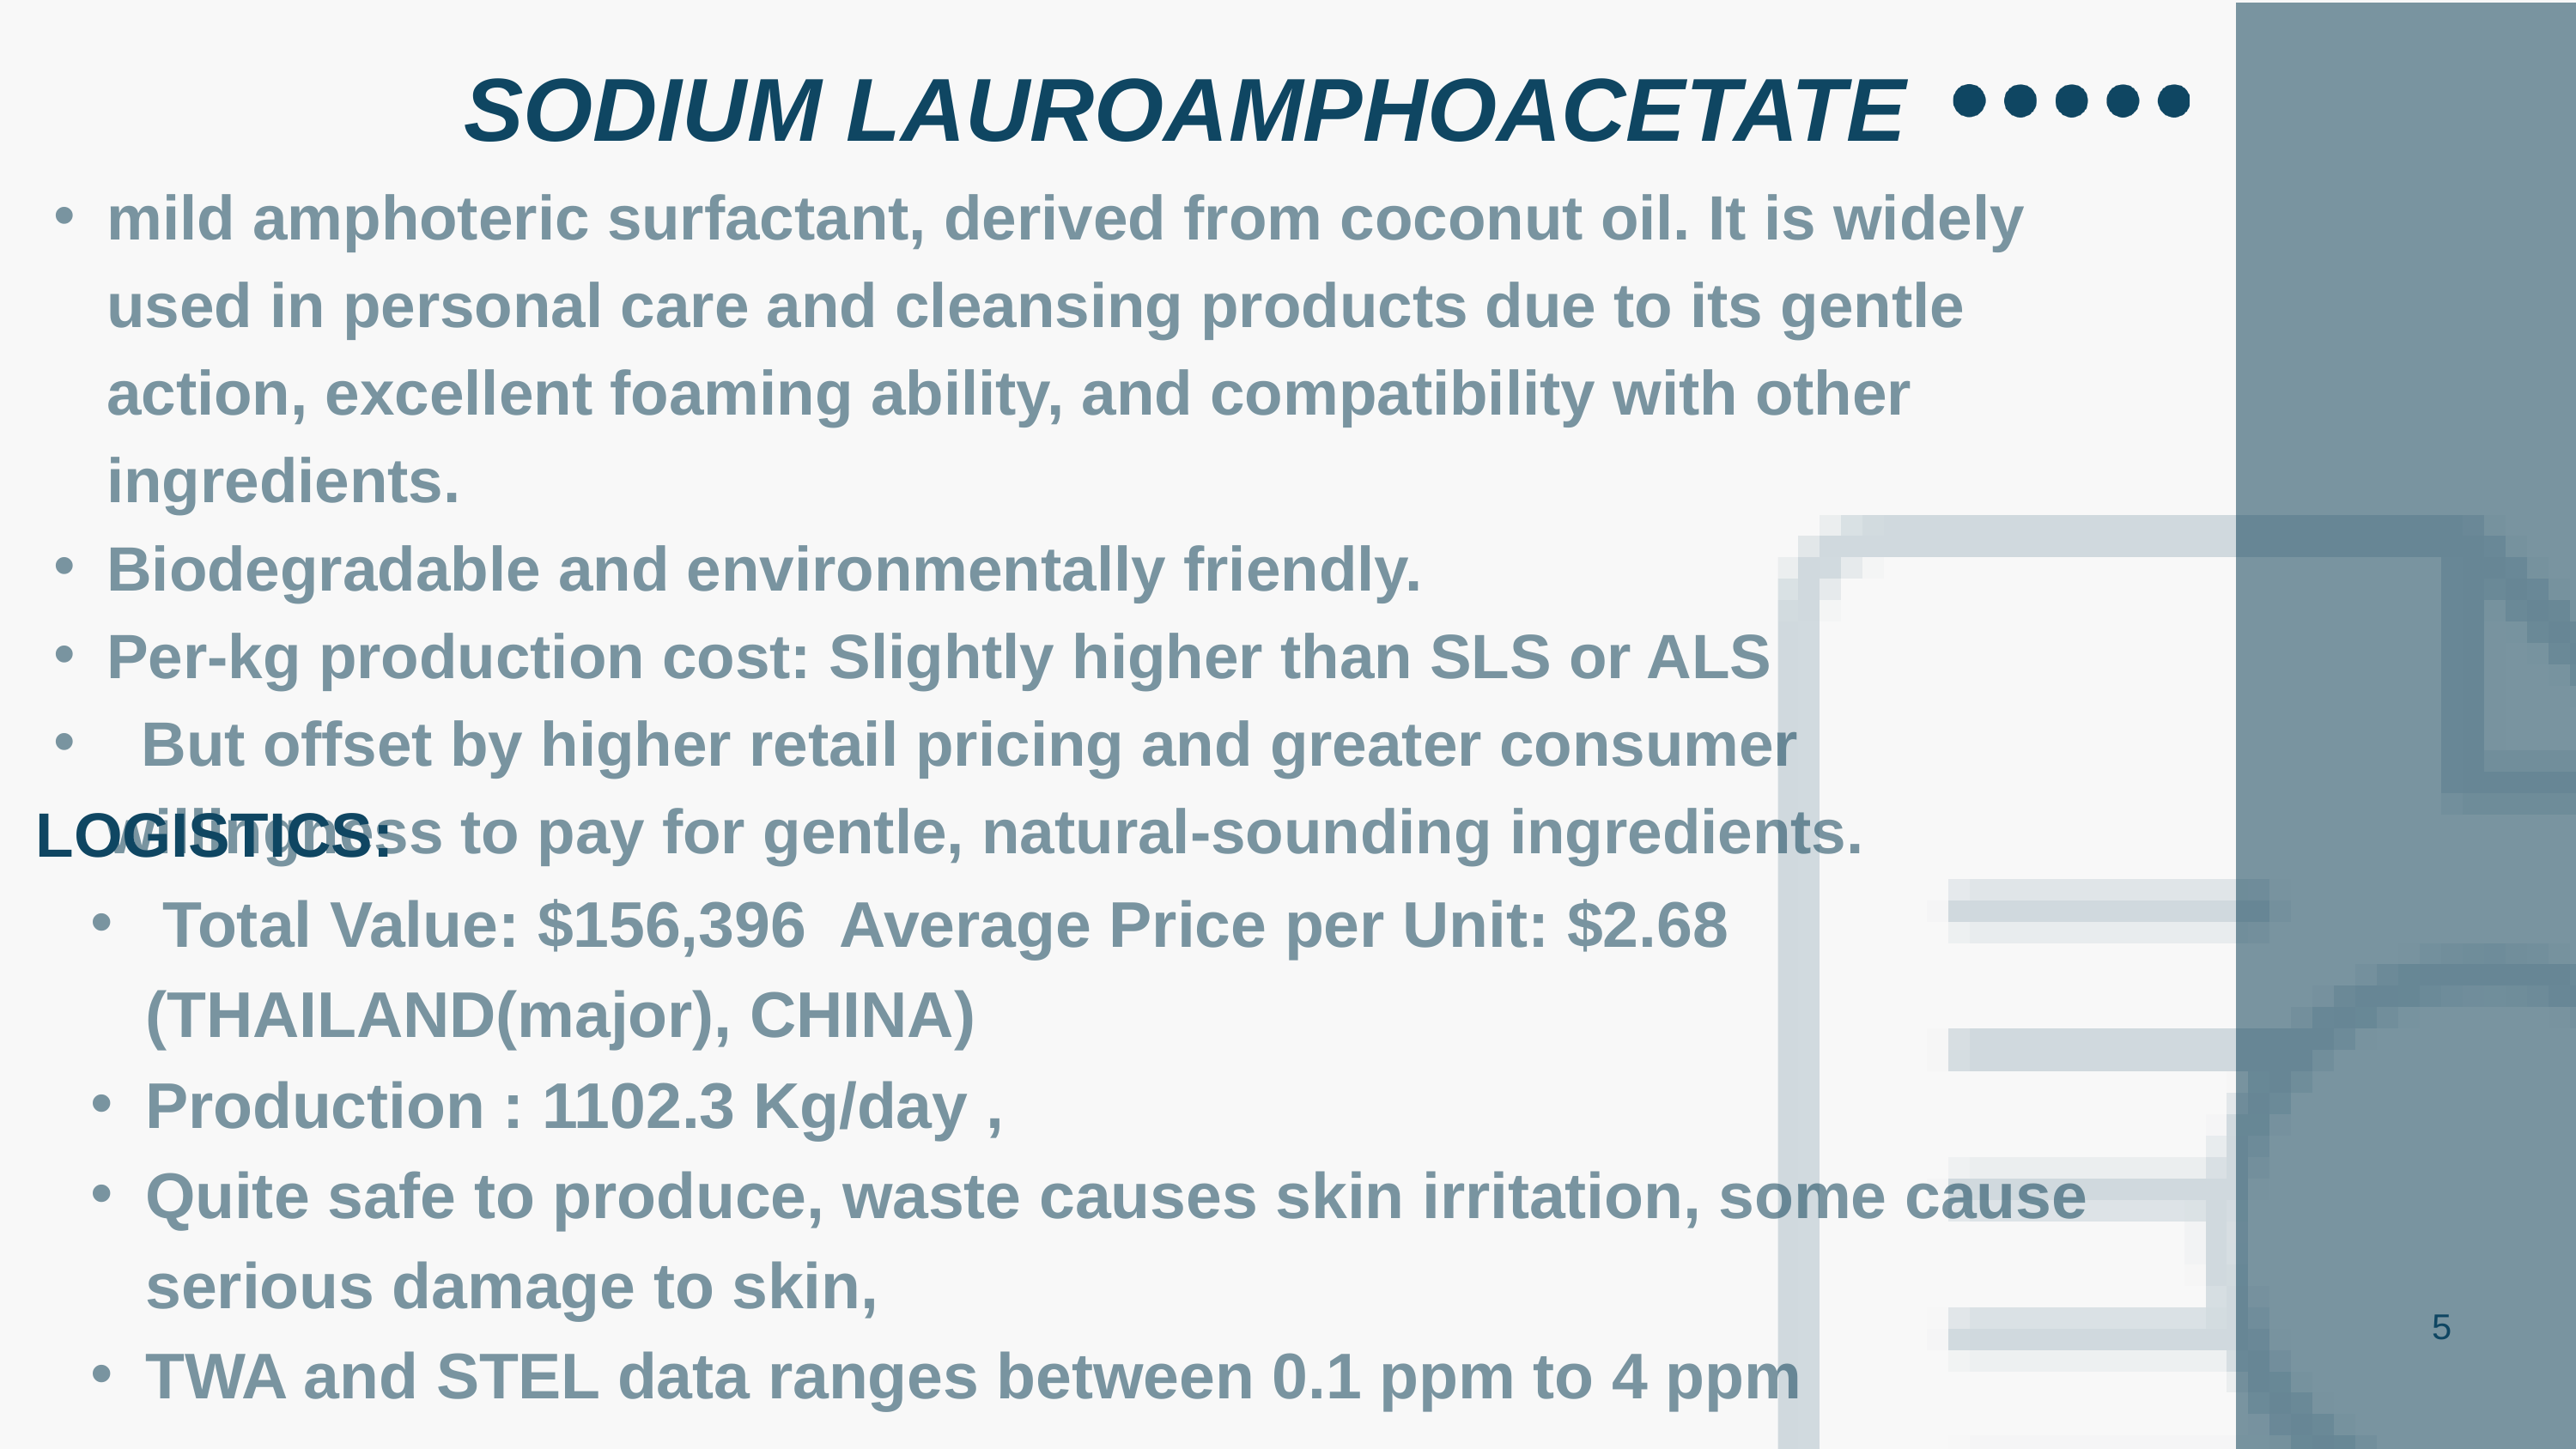

SODIUM LAUROAMPHOACETATE

mild amphoteric surfactant, derived from coconut oil. It is widely used in personal care and cleansing products due to its gentle action, excellent foaming ability, and compatibility with other ingredients.
Biodegradable and environmentally friendly.
Per-kg production cost: Slightly higher than SLS or ALS
  But offset by higher retail pricing and greater consumer willingness to pay for gentle, natural-sounding ingredients.

LOGISTICS:
 Total Value: $156,396  Average Price per Unit: $2.68 (THAILAND(major), CHINA)
Production : 1102.3 Kg/day ,
Quite safe to produce, waste causes skin irritation, some cause serious damage to skin,
TWA and STEL data ranges between 0.1 ppm to 4 ppm
5